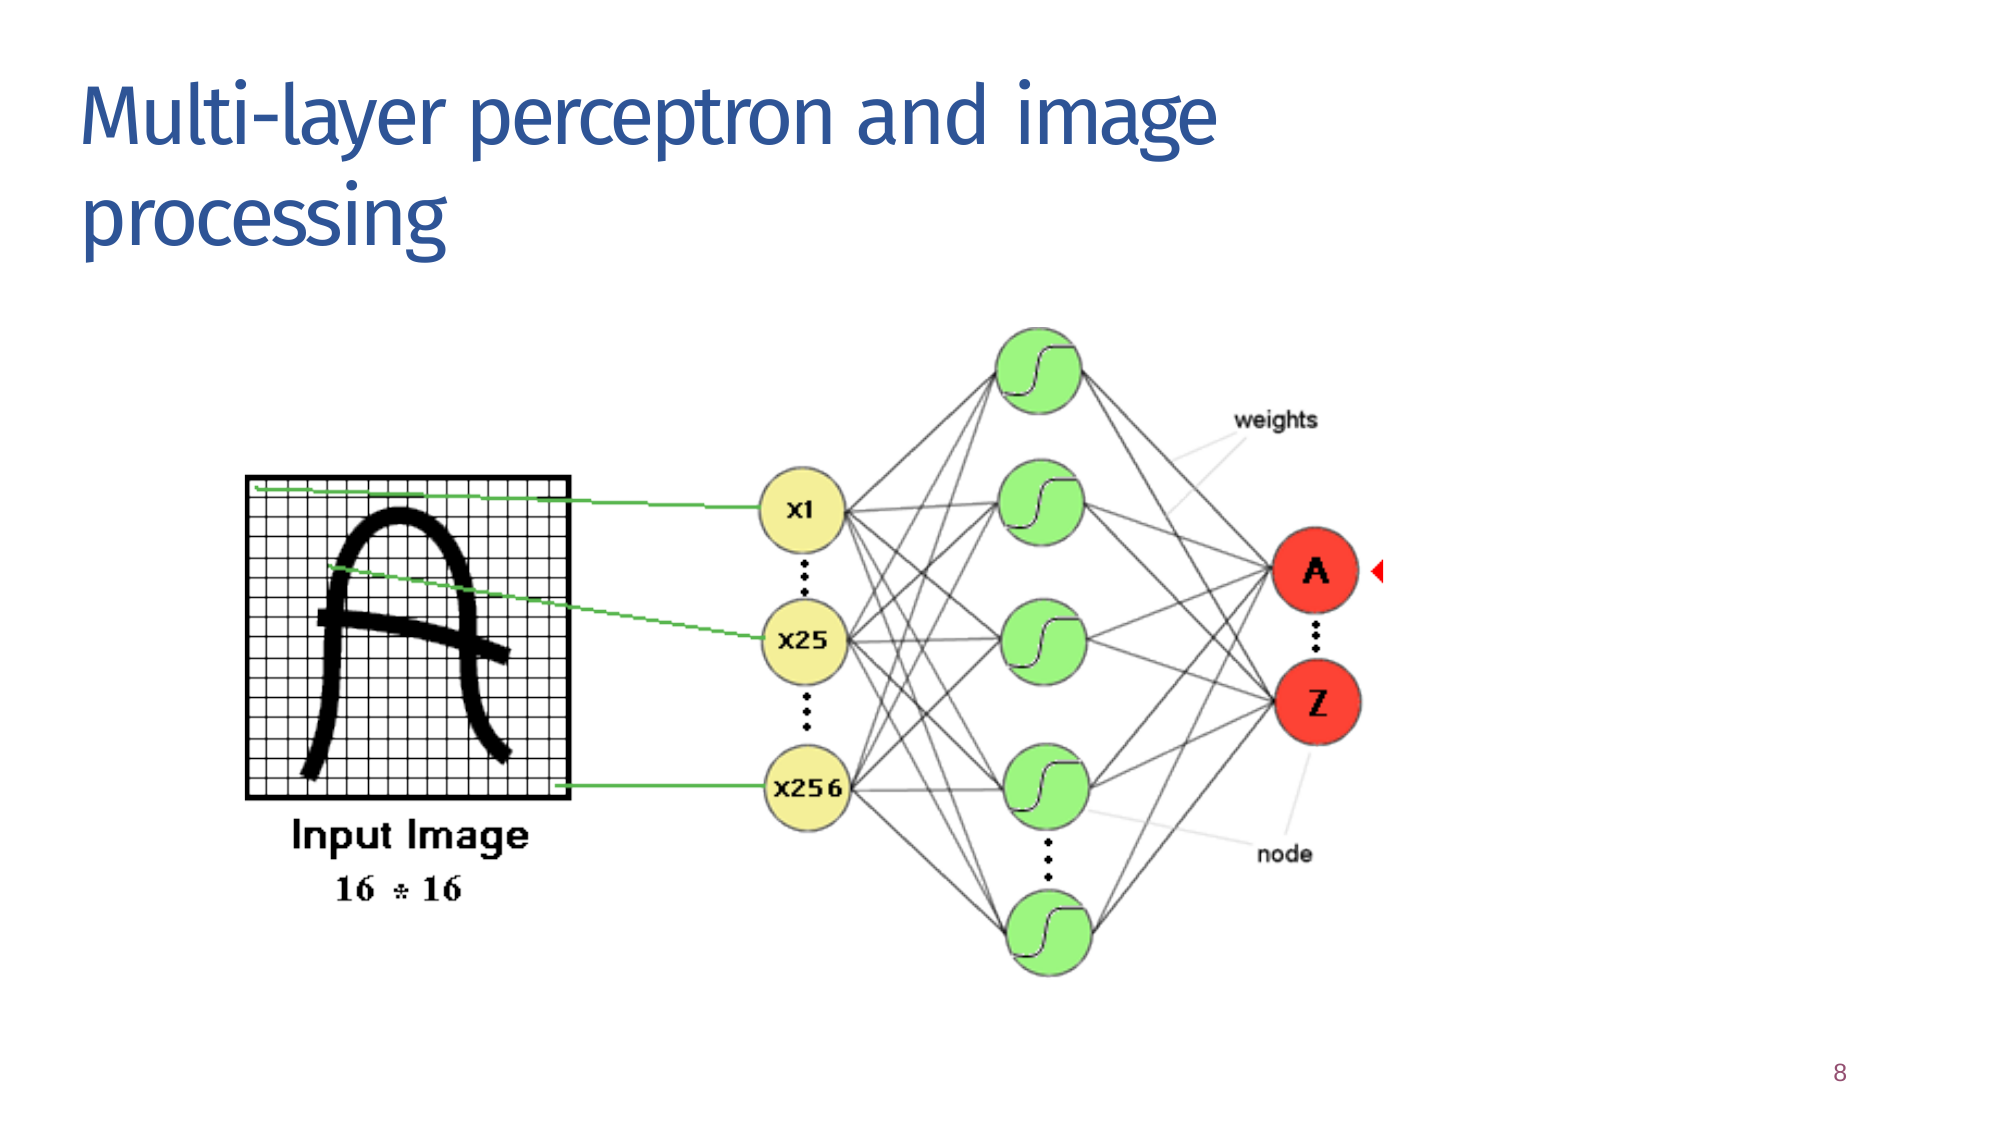

# Multi-layer perceptron and image processing

8